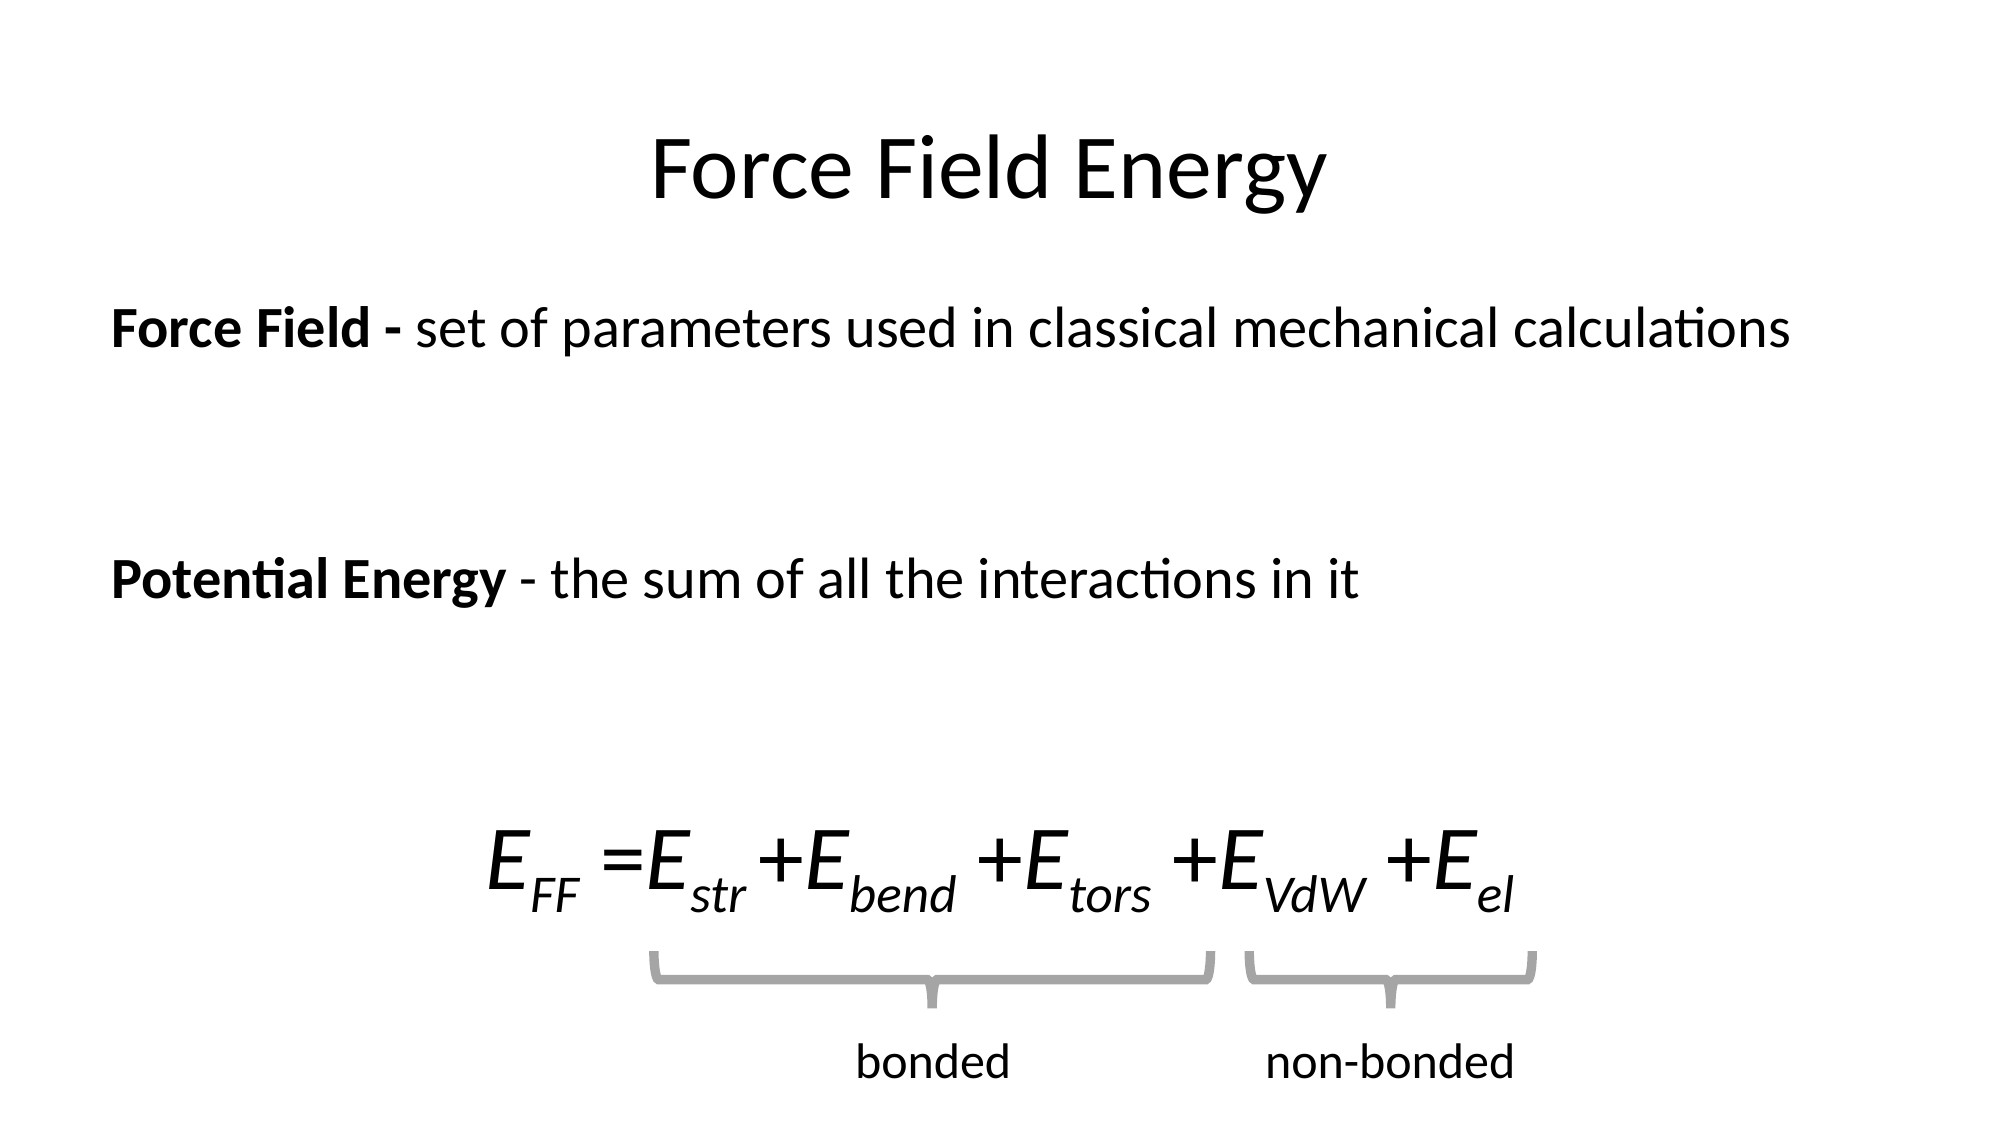

# Force Field Energy
Force Field - set of parameters used in classical mechanical calculations

Potential Energy - the sum of all the interactions in it

EFF =Estr +Ebend +Etors +EVdW +Eel

bonded
non-bonded